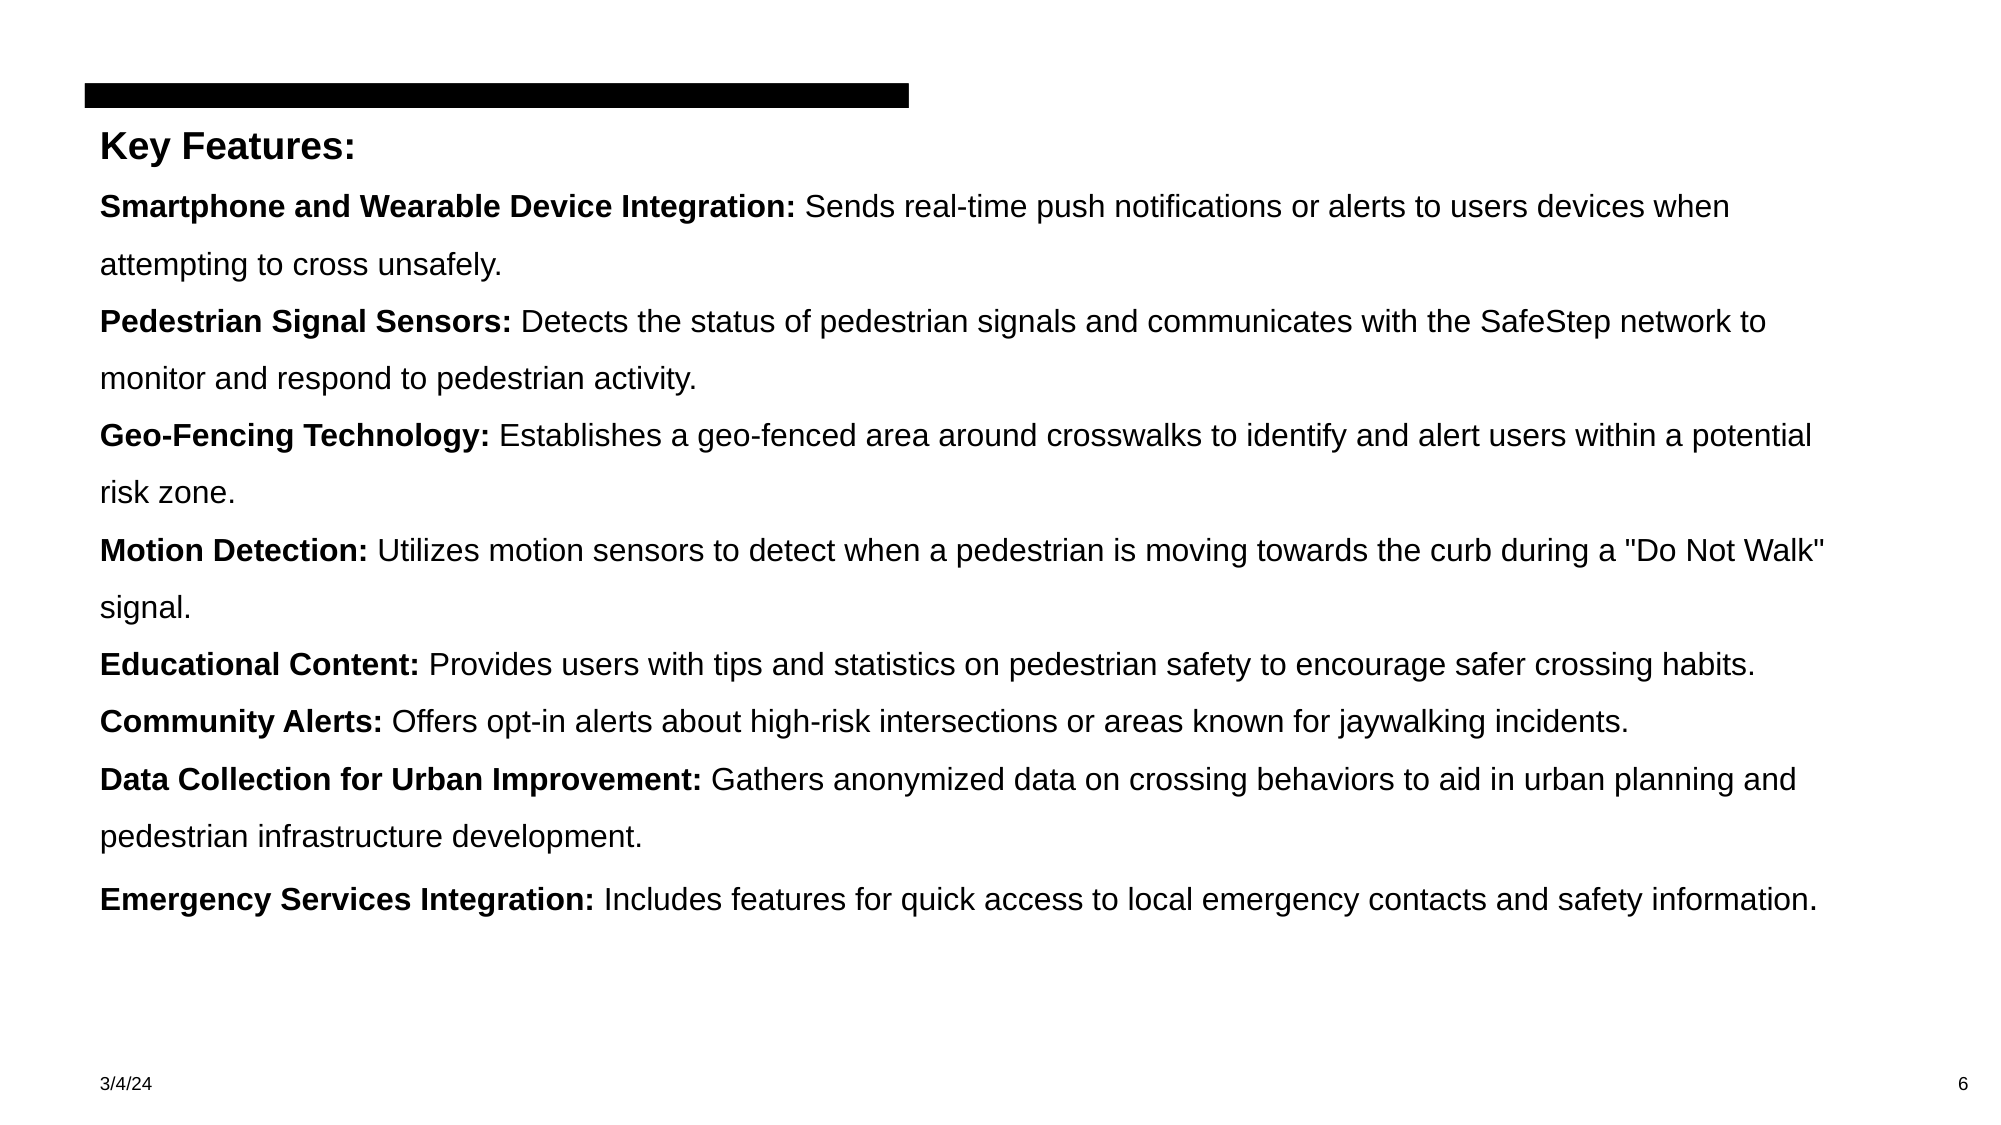

# Key Features: Smartphone and Wearable Device Integration: Sends real-time push notifications or alerts to users devices when attempting to cross unsafely. Pedestrian Signal Sensors: Detects the status of pedestrian signals and communicates with the SafeStep network to monitor and respond to pedestrian activity. Geo-Fencing Technology: Establishes a geo-fenced area around crosswalks to identify and alert users within a potential risk zone. Motion Detection: Utilizes motion sensors to detect when a pedestrian is moving towards the curb during a "Do Not Walk" signal. Educational Content: Provides users with tips and statistics on pedestrian safety to encourage safer crossing habits. Community Alerts: Offers opt-in alerts about high-risk intersections or areas known for jaywalking incidents. Data Collection for Urban Improvement: Gathers anonymized data on crossing behaviors to aid in urban planning and pedestrian infrastructure development. Emergency Services Integration: Includes features for quick access to local emergency contacts and safety information.
3/4/24
6